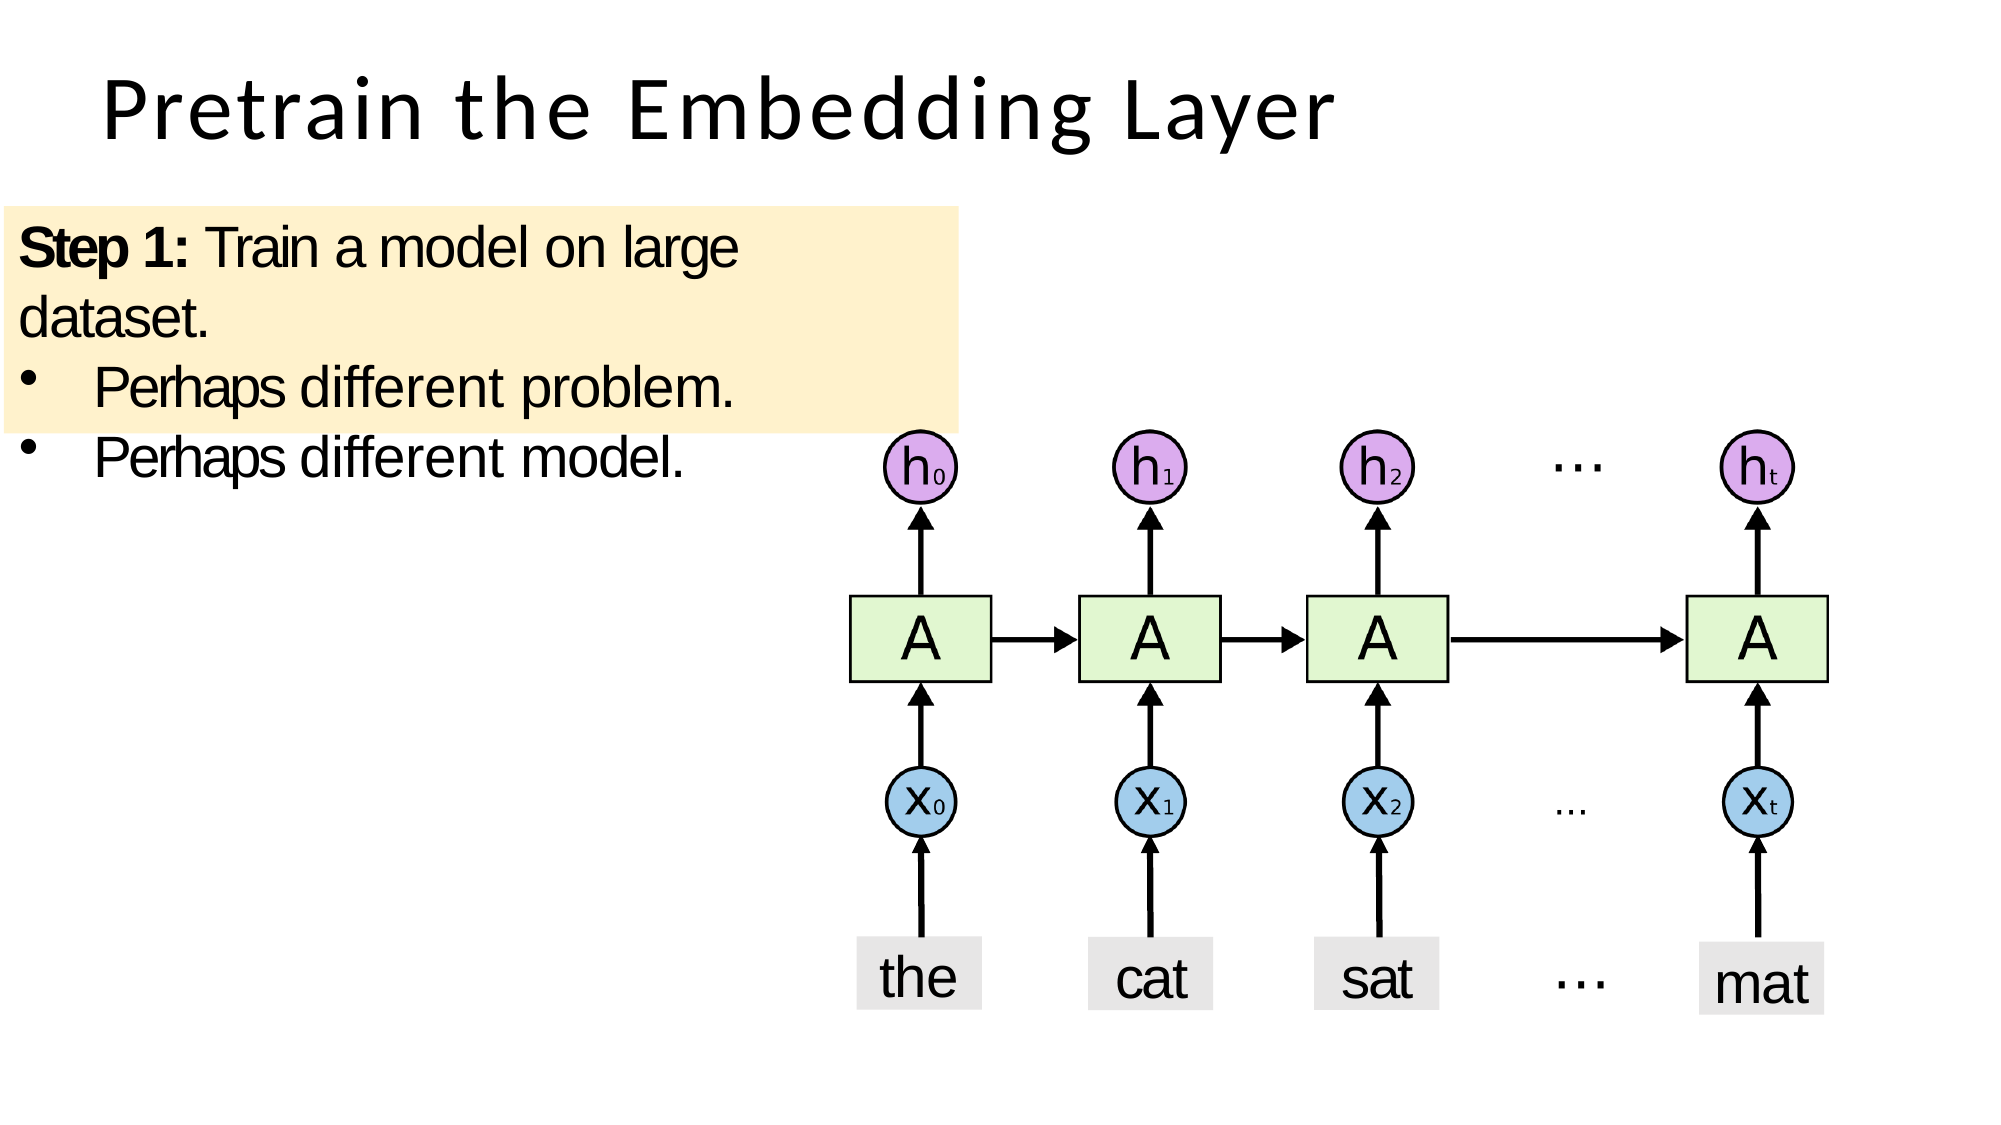

# Pretrain the Embedding Layer

Step 1: Train a model on large dataset.
Perhaps different problem.
Perhaps different model.
⋯

the
sat
cat
mat
⋯